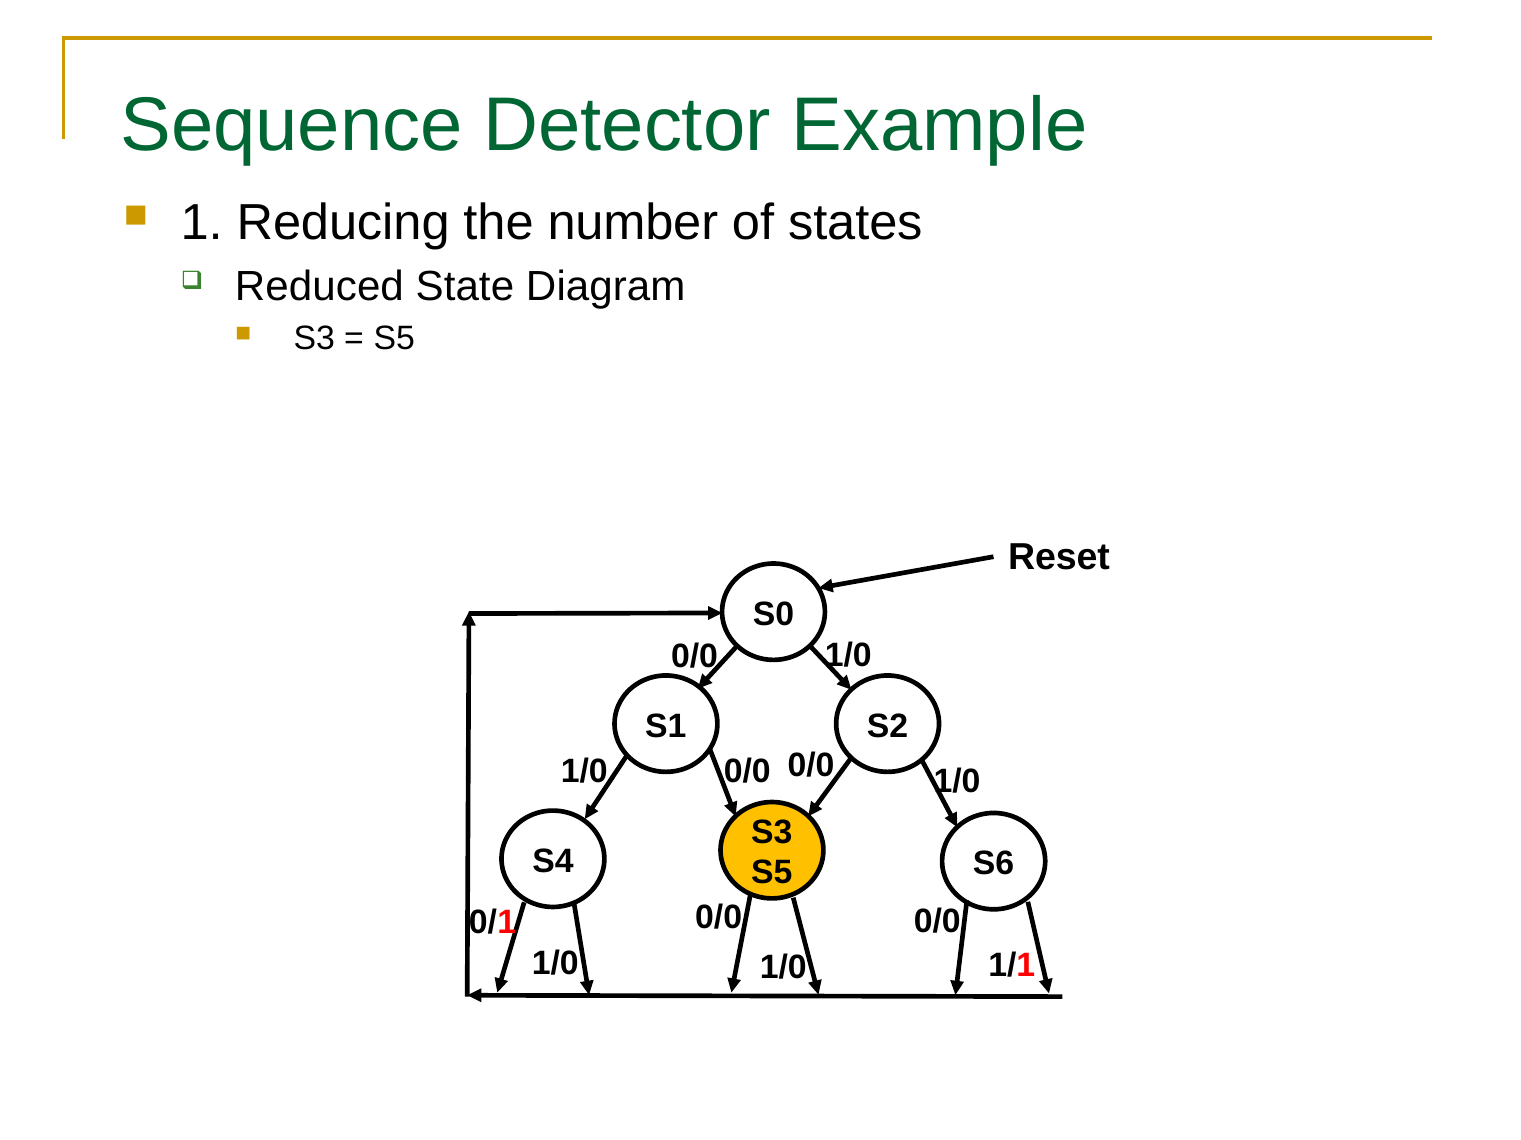

# Sequence Detector Example
1. Reducing the number of states
Reduced State Diagram
S3 = S5

Reset
S0
1/0
0/0
S1
S2
0/0
1/0
0/0
1/0
S3
S5
S4
S6
0/0
0/0
0/1
1/0
1/1
1/0